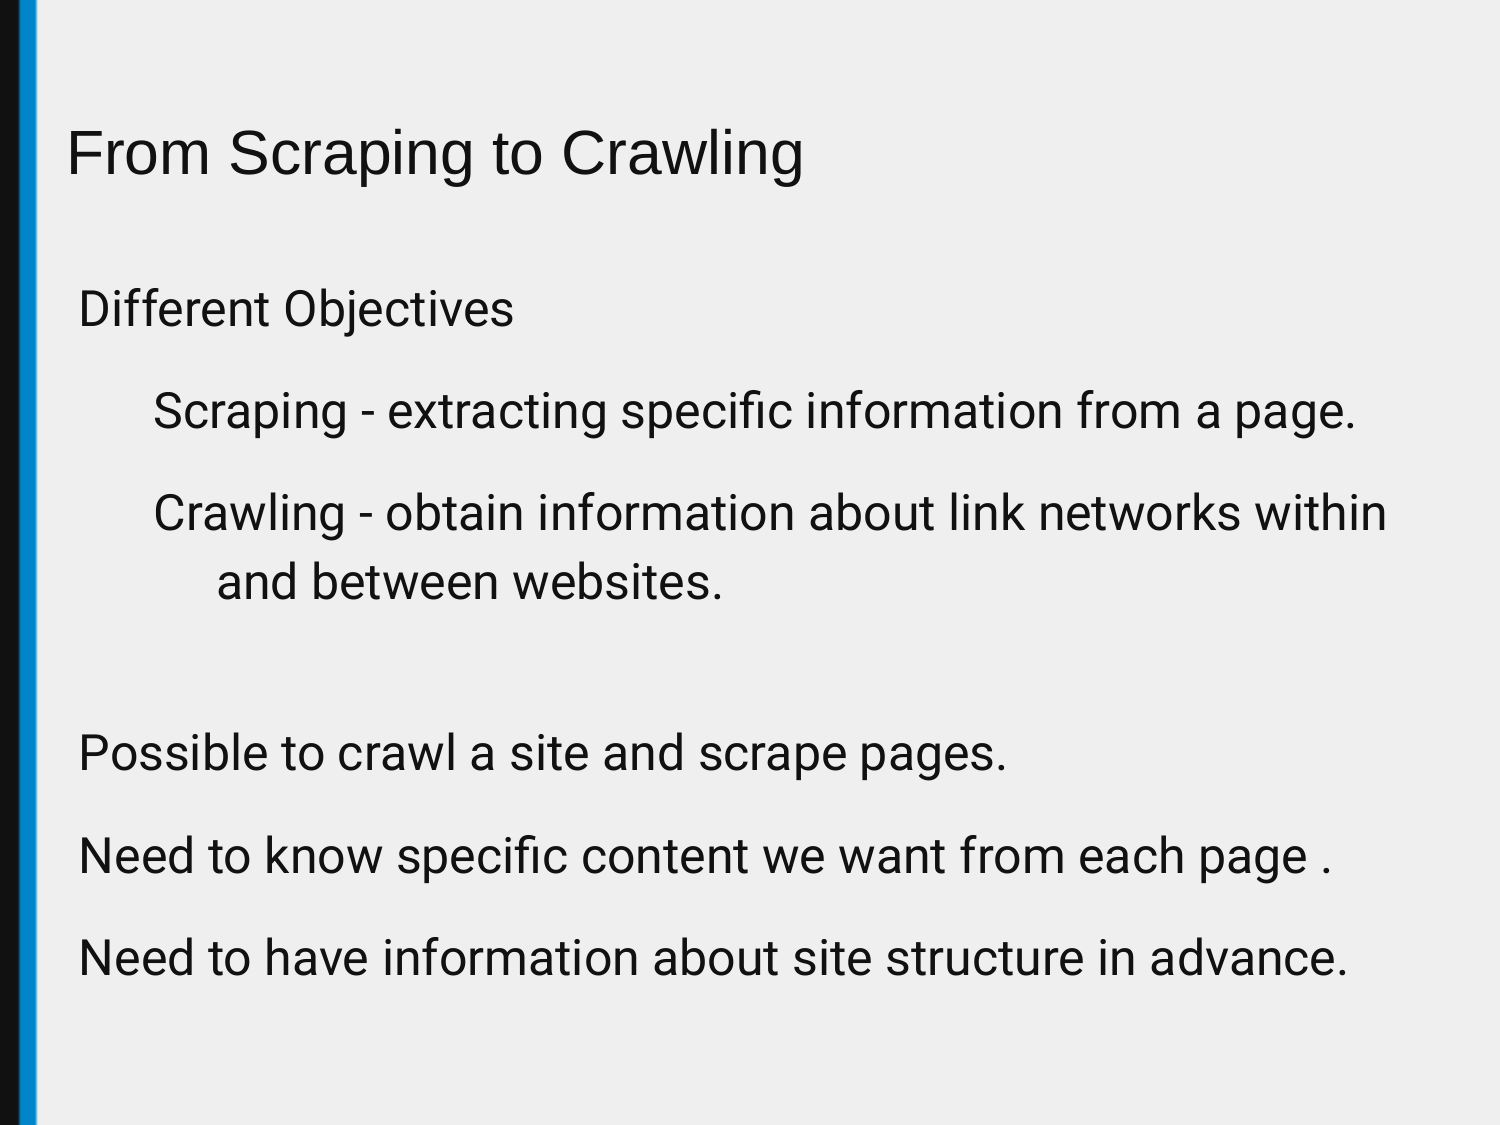

# From Scraping to Crawling
Different Objectives
Scraping - extracting specific information from a page.
Crawling - obtain information about link networks within and between websites.
Possible to crawl a site and scrape pages.
Need to know specific content we want from each page .
Need to have information about site structure in advance.